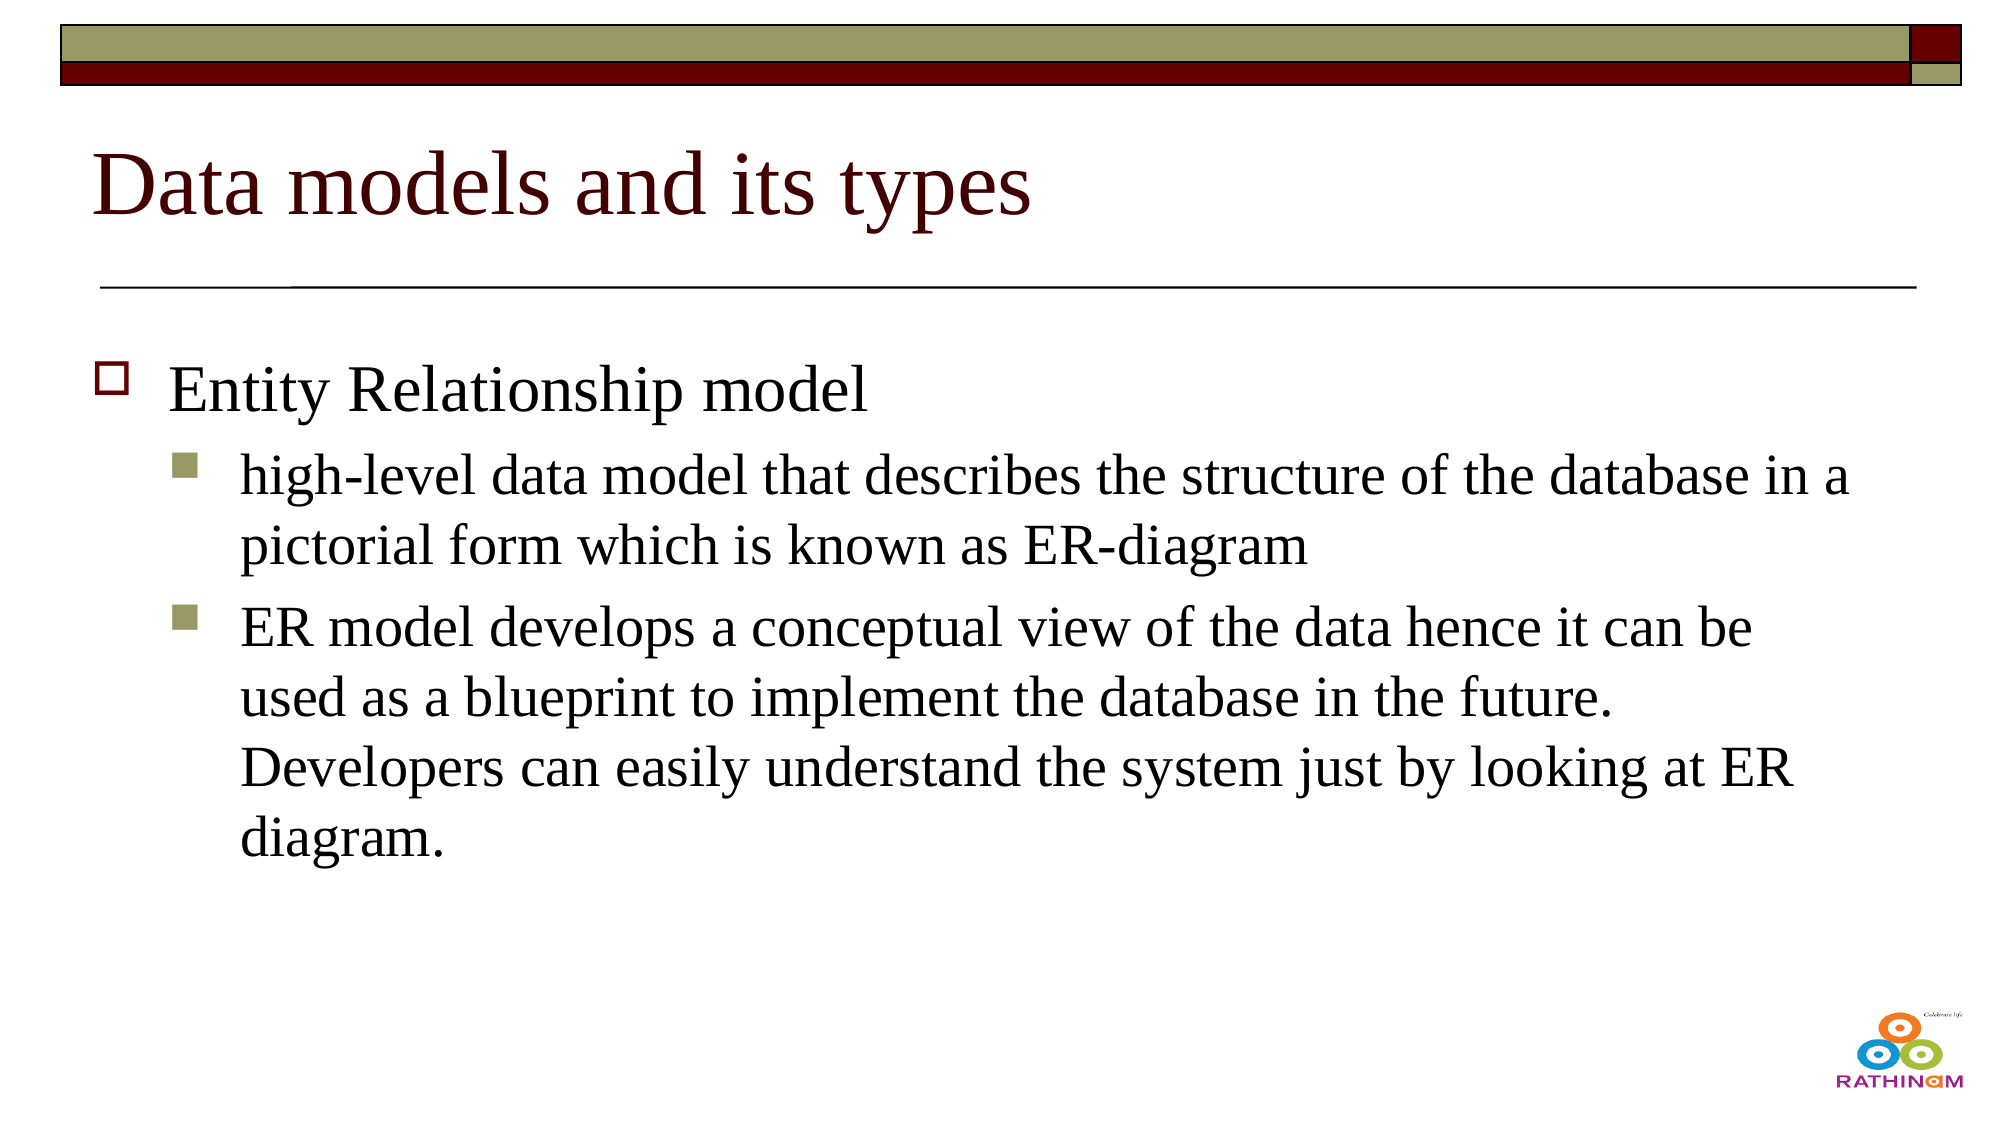

# Data models and its types
Entity Relationship model
high-level data model that describes the structure of the database in a pictorial form which is known as ER-diagram
ER model develops a conceptual view of the data hence it can be used as a blueprint to implement the database in the future.
Developers can easily understand the system just by looking at ER diagram.